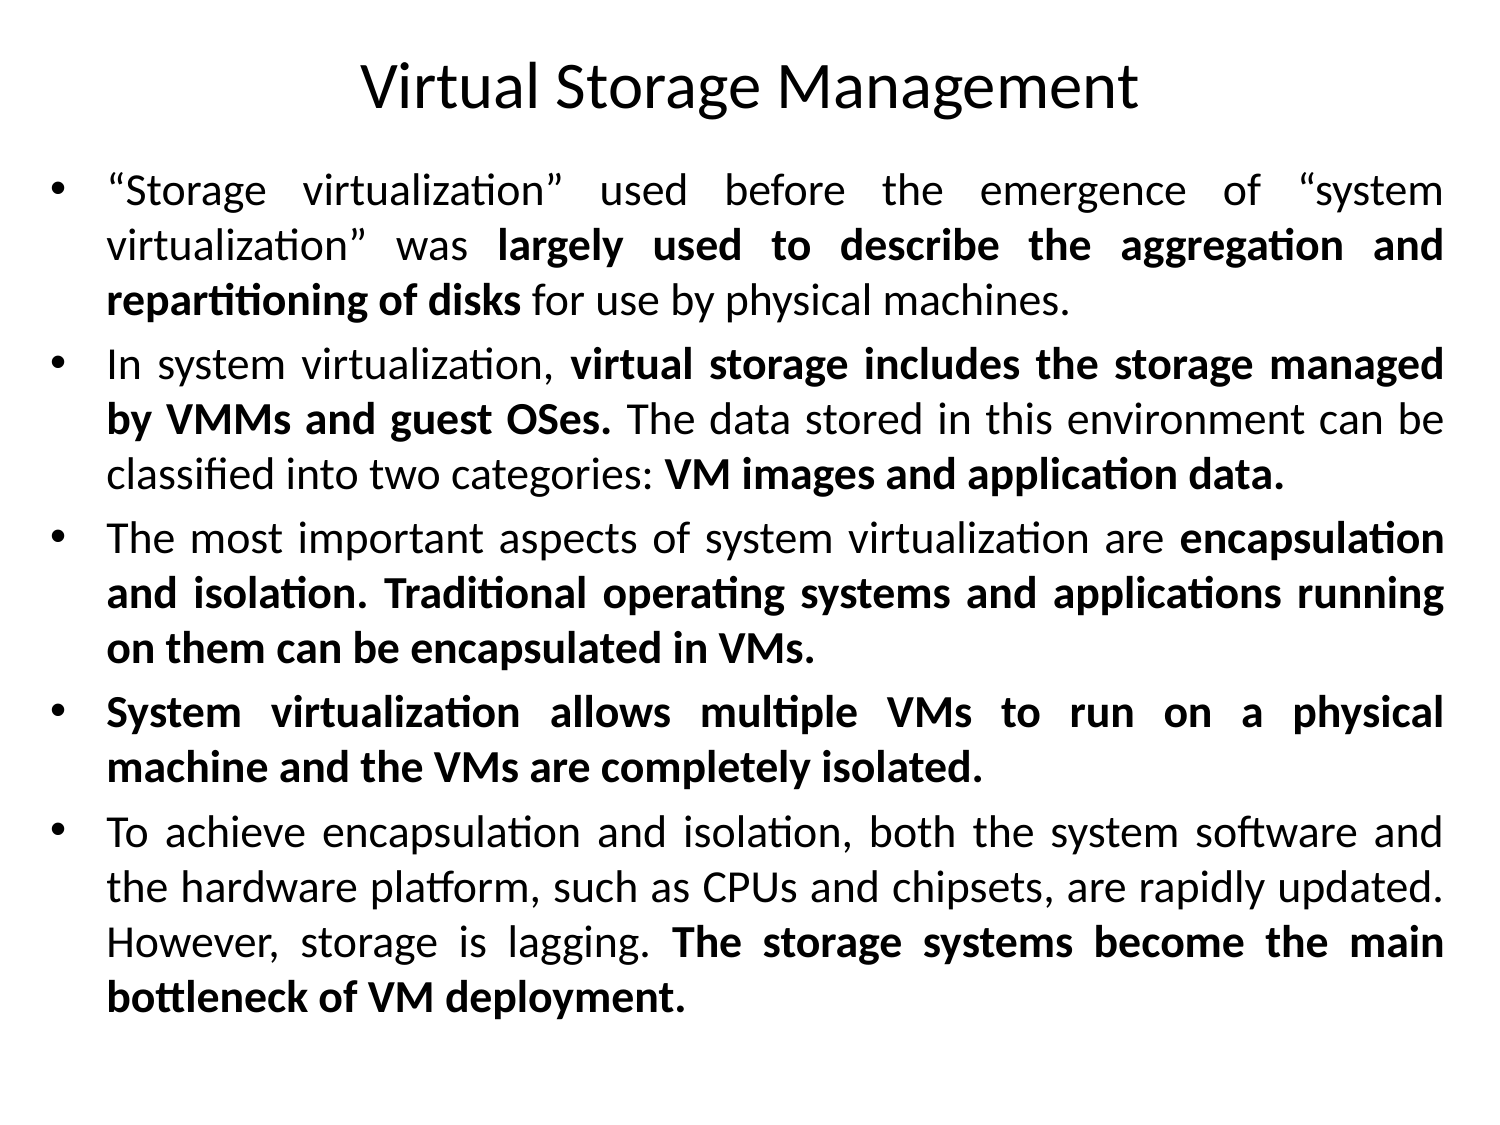

# Virtual Storage Management
“Storage virtualization” used before the emergence of “system virtualization” was largely used to describe the aggregation and repartitioning of disks for use by physical machines.
In system virtualization, virtual storage includes the storage managed by VMMs and guest OSes. The data stored in this environment can be classified into two categories: VM images and application data.
The most important aspects of system virtualization are encapsulation and isolation. Traditional operating systems and applications running on them can be encapsulated in VMs.
System virtualization allows multiple VMs to run on a physical machine and the VMs are completely isolated.
To achieve encapsulation and isolation, both the system software and the hardware platform, such as CPUs and chipsets, are rapidly updated. However, storage is lagging. The storage systems become the main bottleneck of VM deployment.